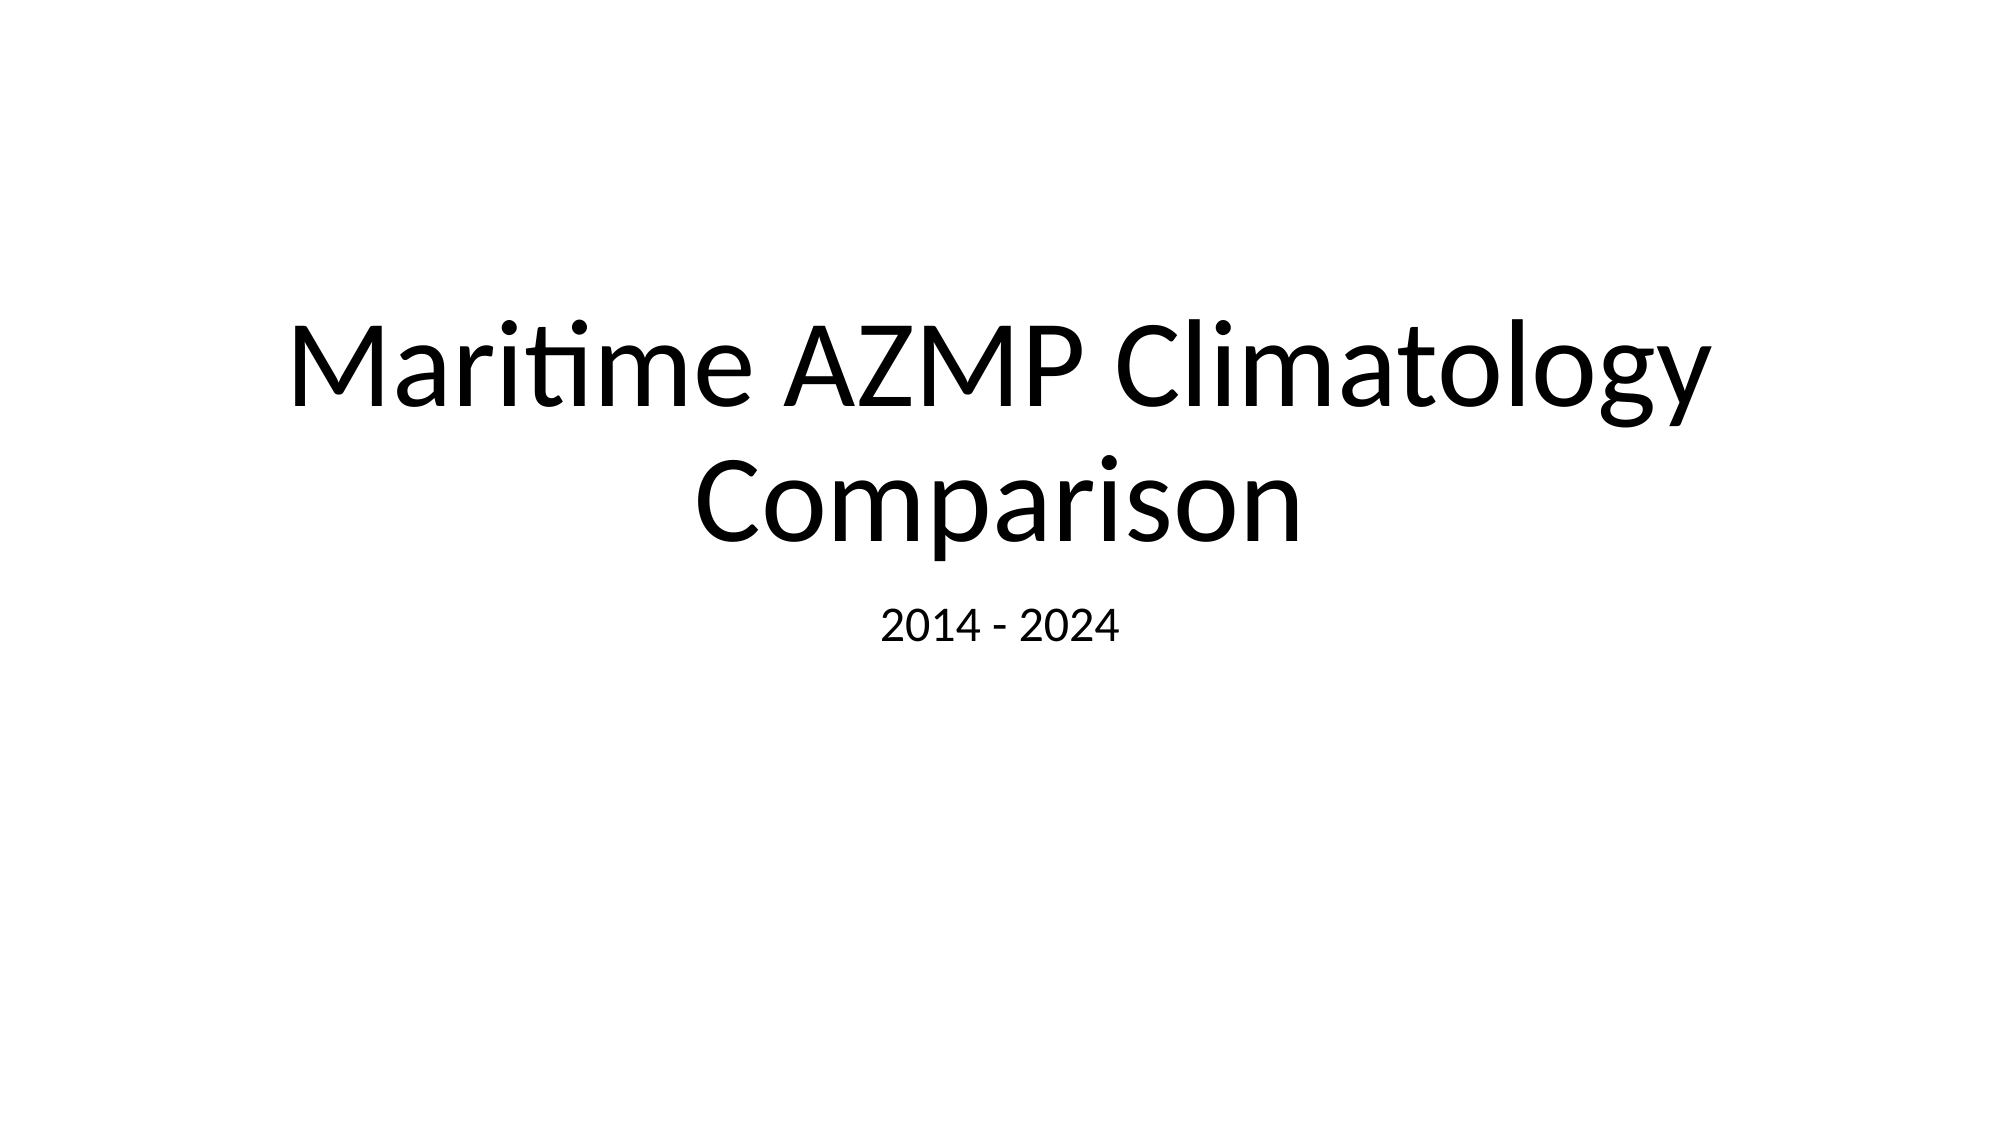

# Maritime AZMP Climatology Comparison
2014 - 2024